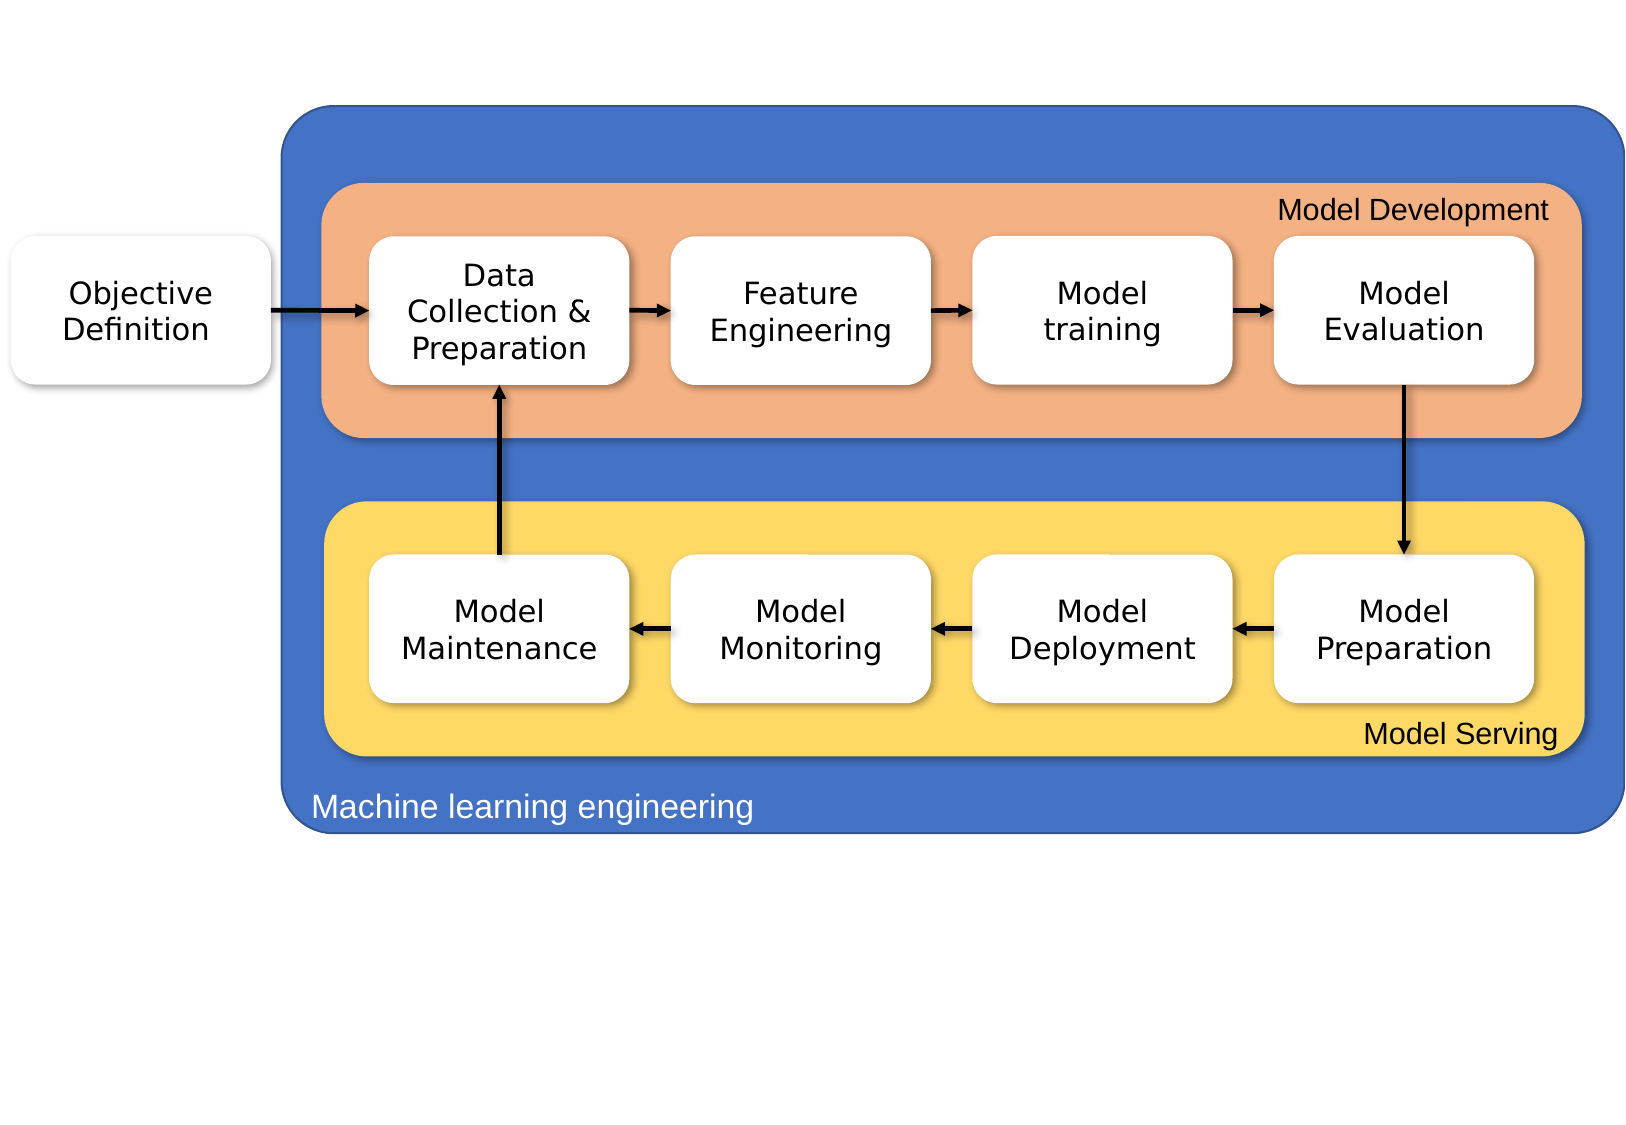

Model Development
Objective Definition
Model training
Model Evaluation
Data Collection & Preparation
Feature Engineering

Model Maintenance
Model Monitoring
Model Deployment
Model Preparation
Model Serving
Machine learning engineering